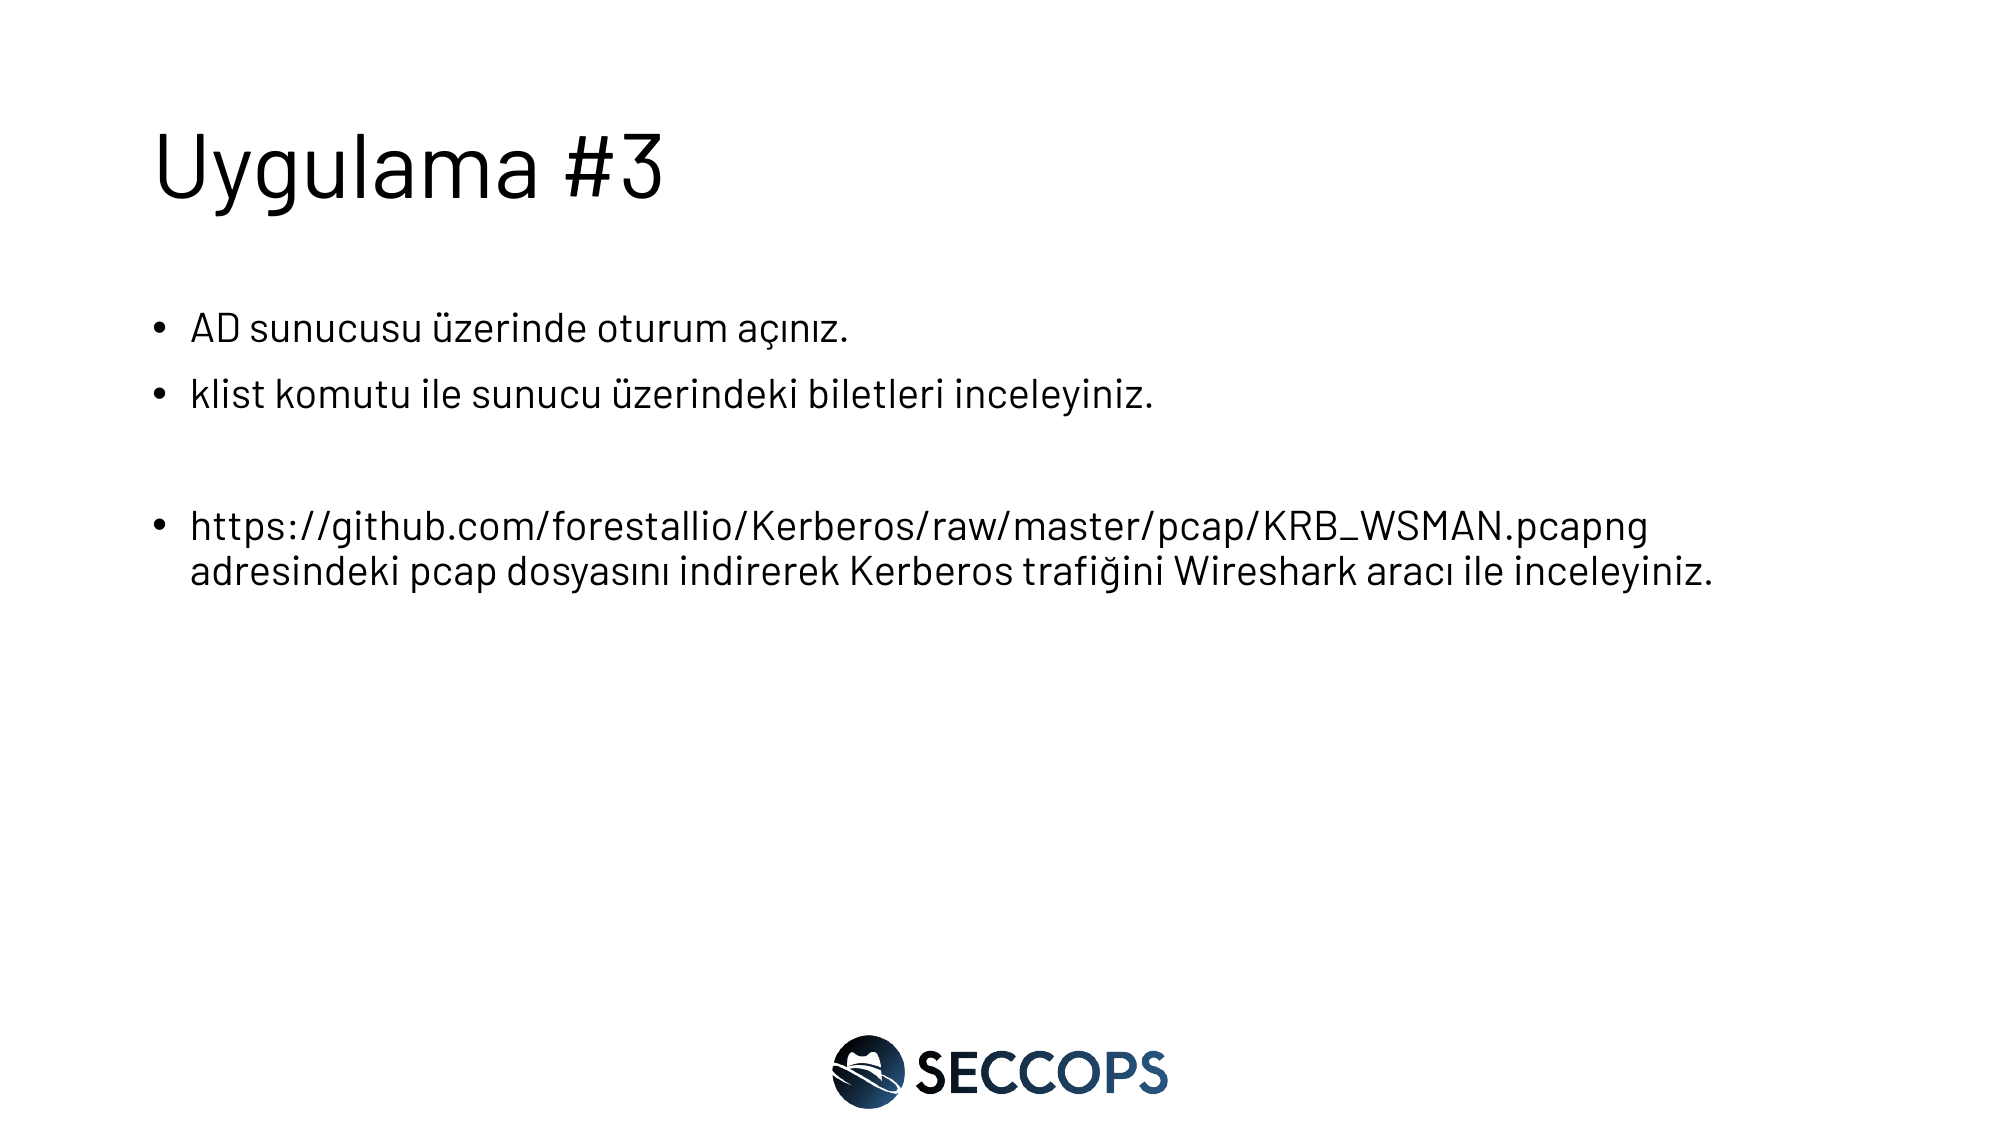

# Uygulama #3
AD sunucusu üzerinde oturum açınız.
klist komutu ile sunucu üzerindeki biletleri inceleyiniz.

https://github.com/forestallio/Kerberos/raw/master/pcap/KRB_WSMAN.pcapng adresindeki pcap dosyasını indirerek Kerberos trafiğini Wireshark aracı ile inceleyiniz.